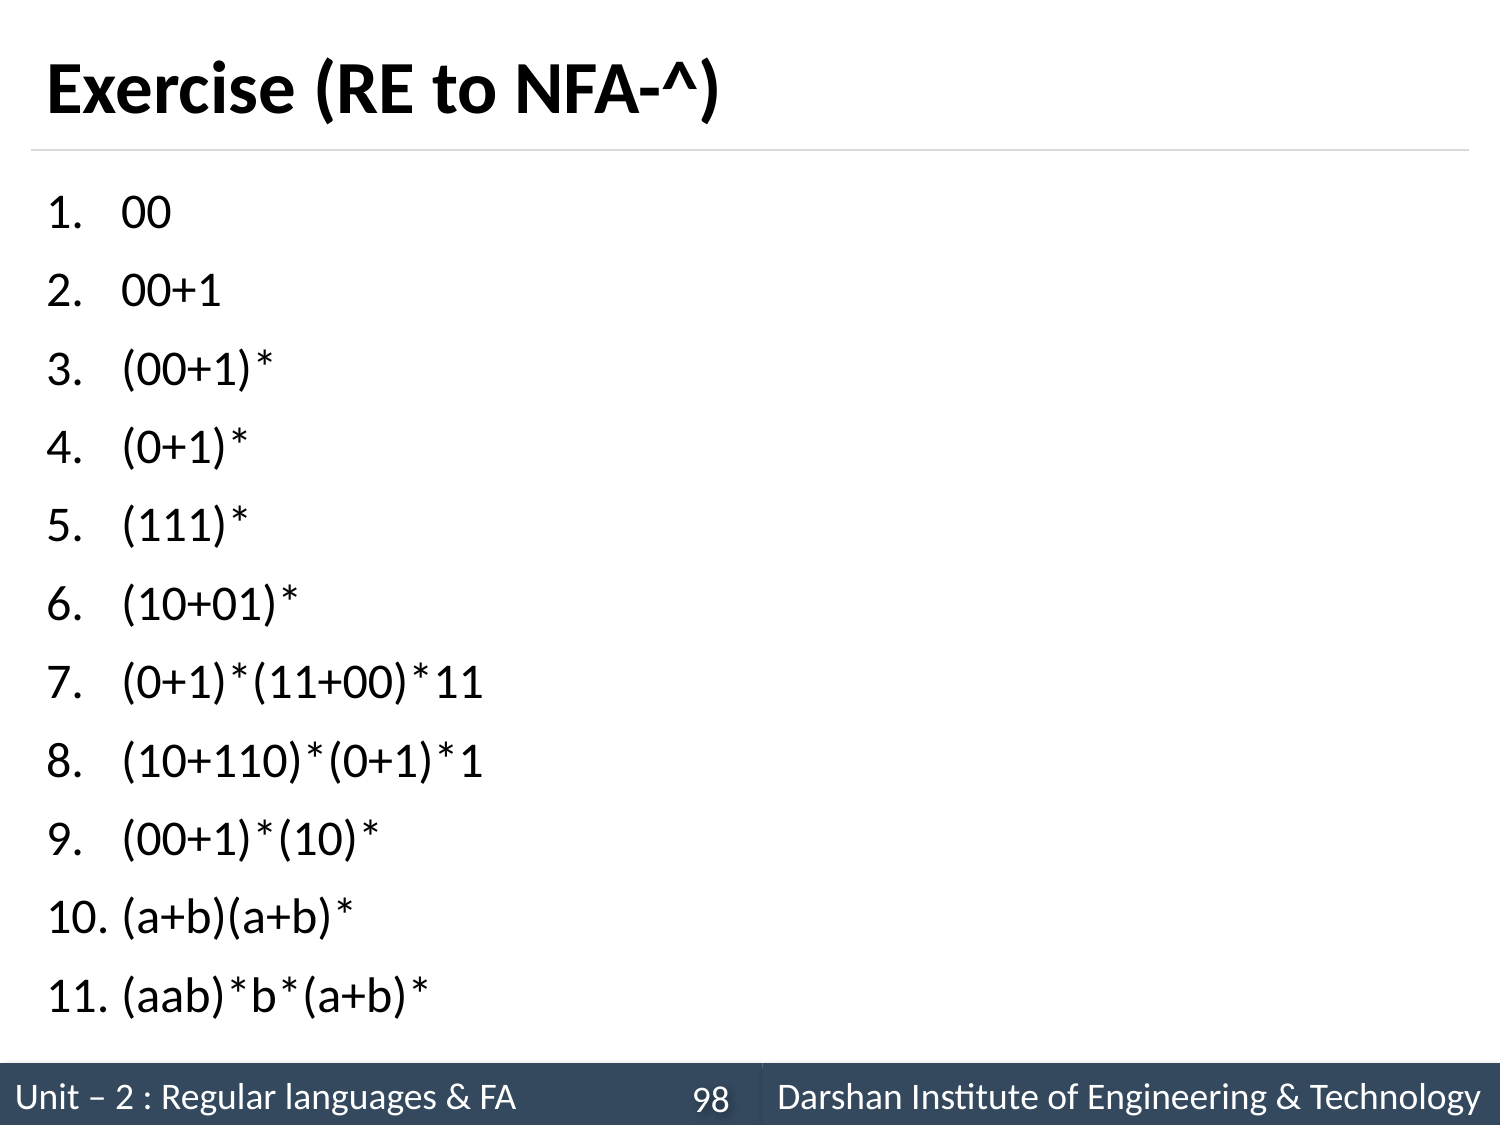

# Exercise (RE to NFA-^)
00
00+1
(00+1)*
(0+1)*
(111)*
(10+01)*
(0+1)*(11+00)*11
(10+110)*(0+1)*1
(00+1)*(10)*
(a+b)(a+b)*
(aab)*b*(a+b)*